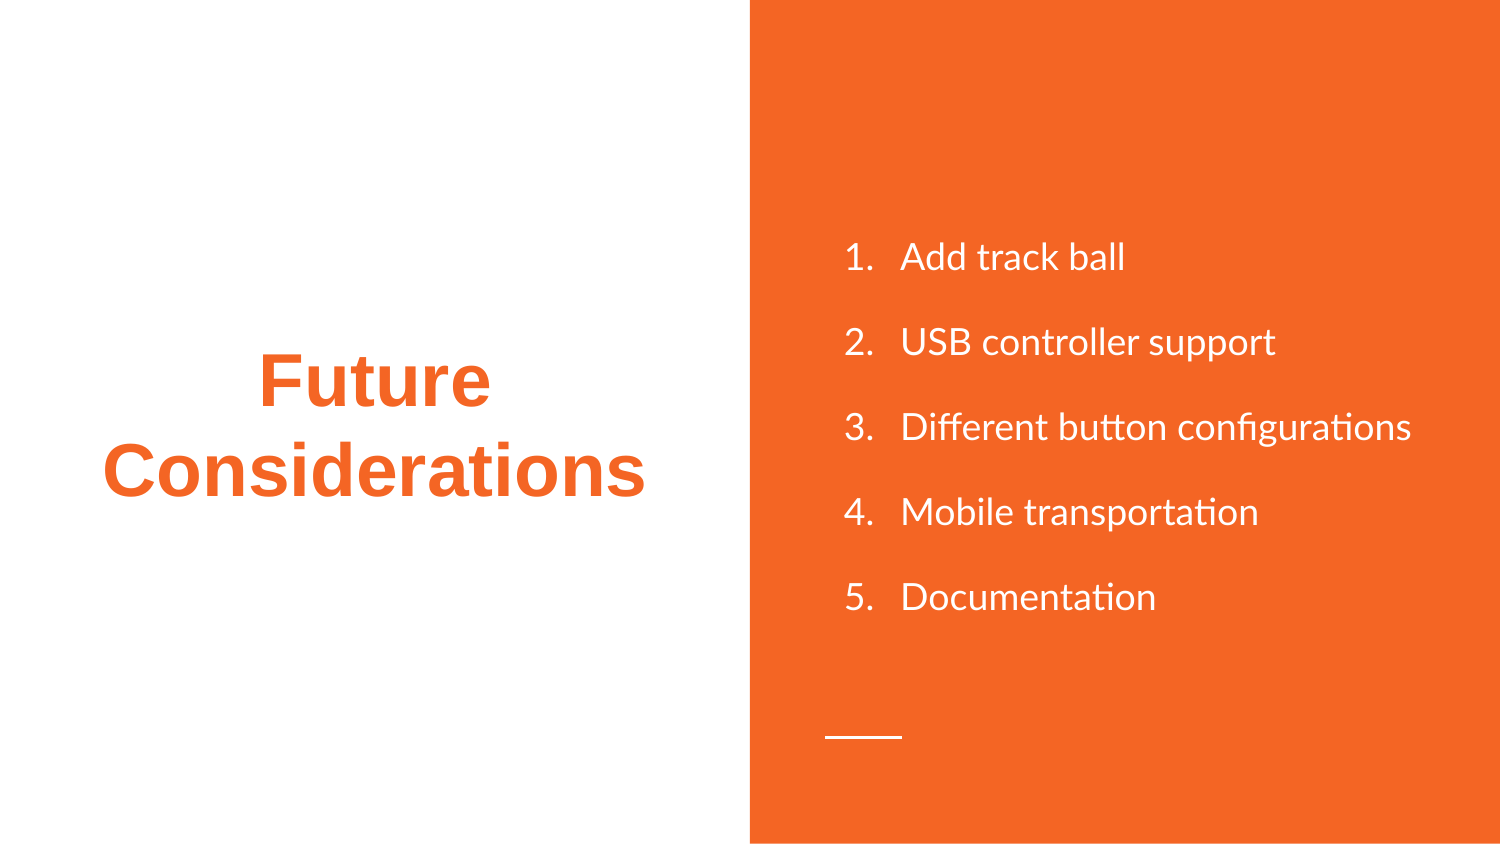

Add track ball
USB controller support
Different button configurations
Mobile transportation
Documentation
# Future Considerations